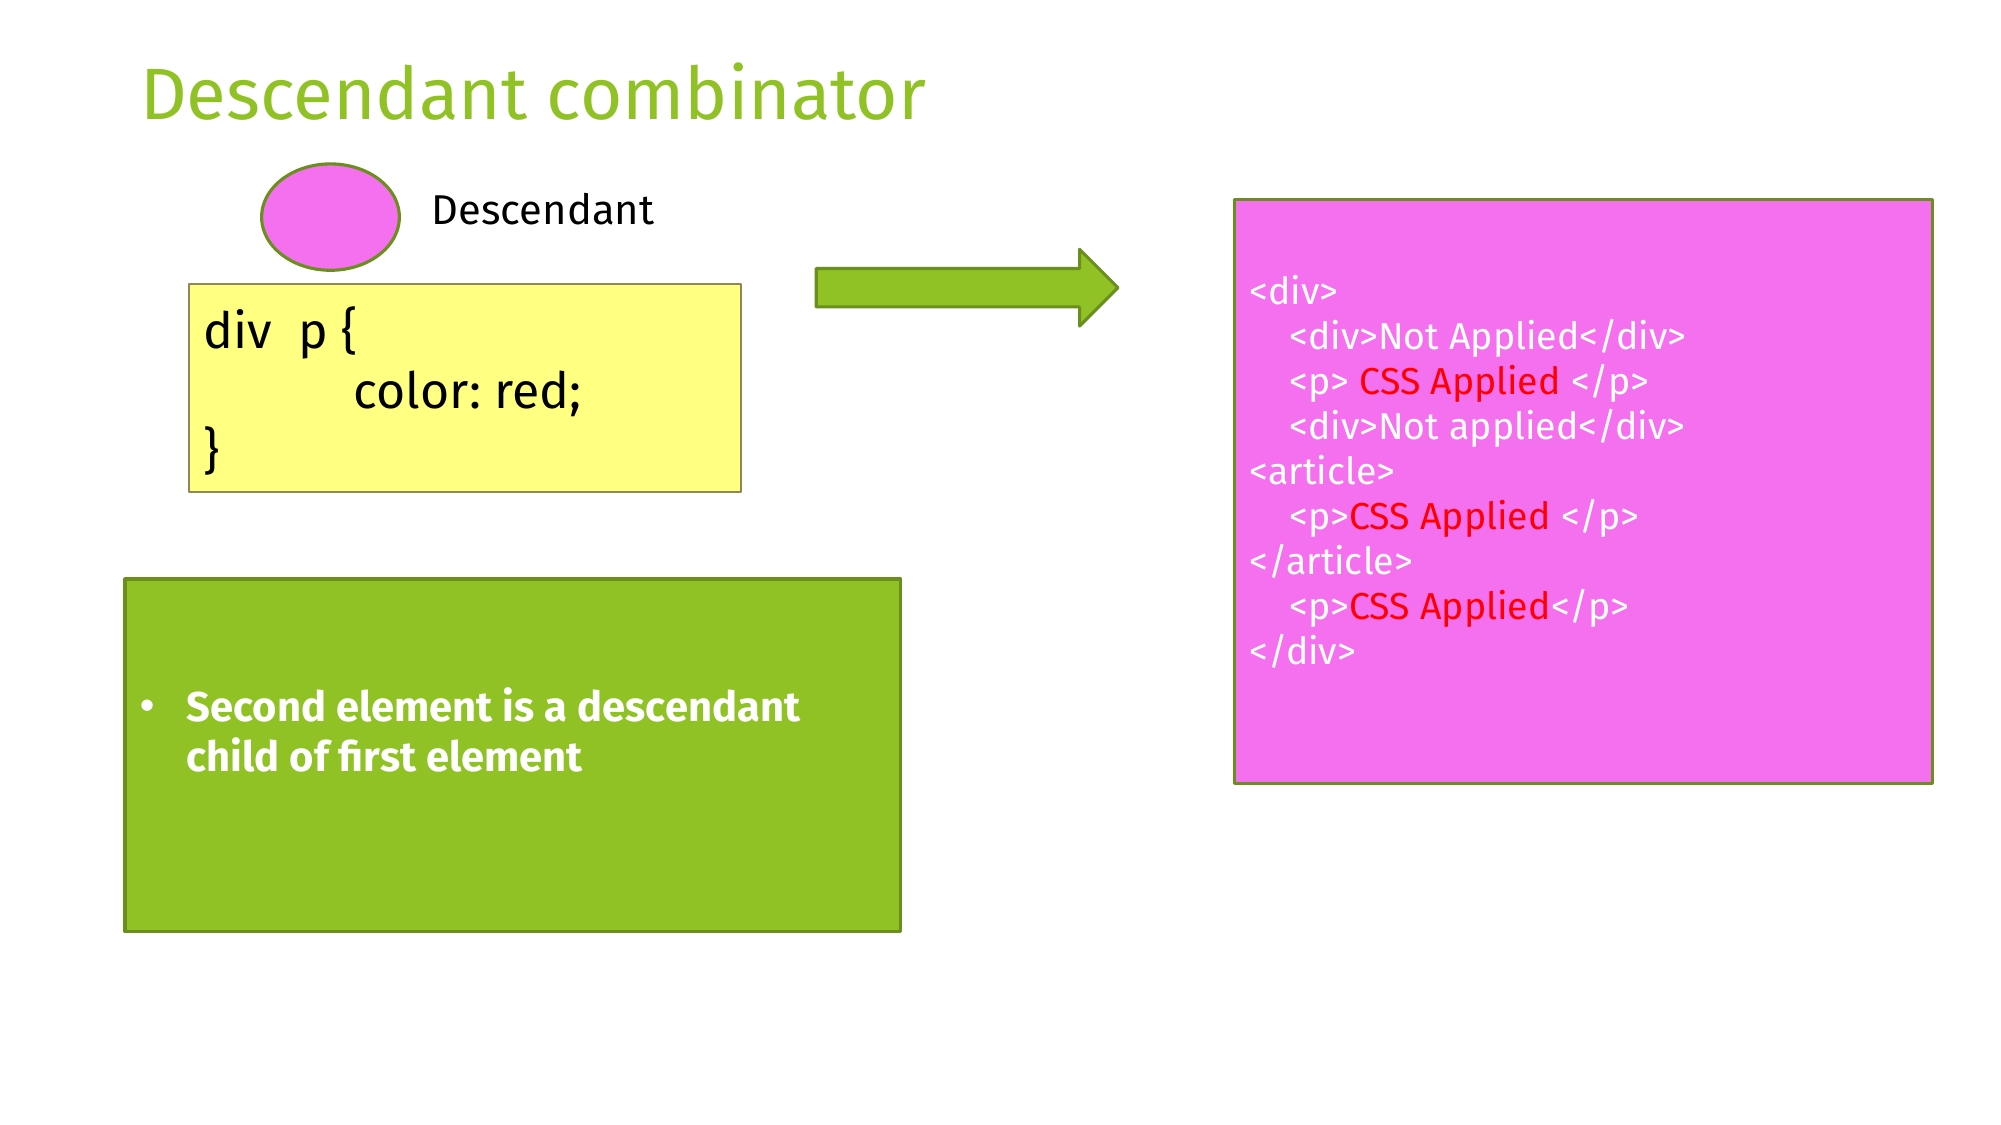

# Descendant combinator

Descendant
<div>
    <div>Not Applied</div>
    <p> CSS Applied </p>
    <div>Not applied</div>
<article>
    <p>CSS Applied </p>
</article>
    <p>CSS Applied</p>
</div>

div  p {
	color: red;
}
Second element is a descendant child of first element